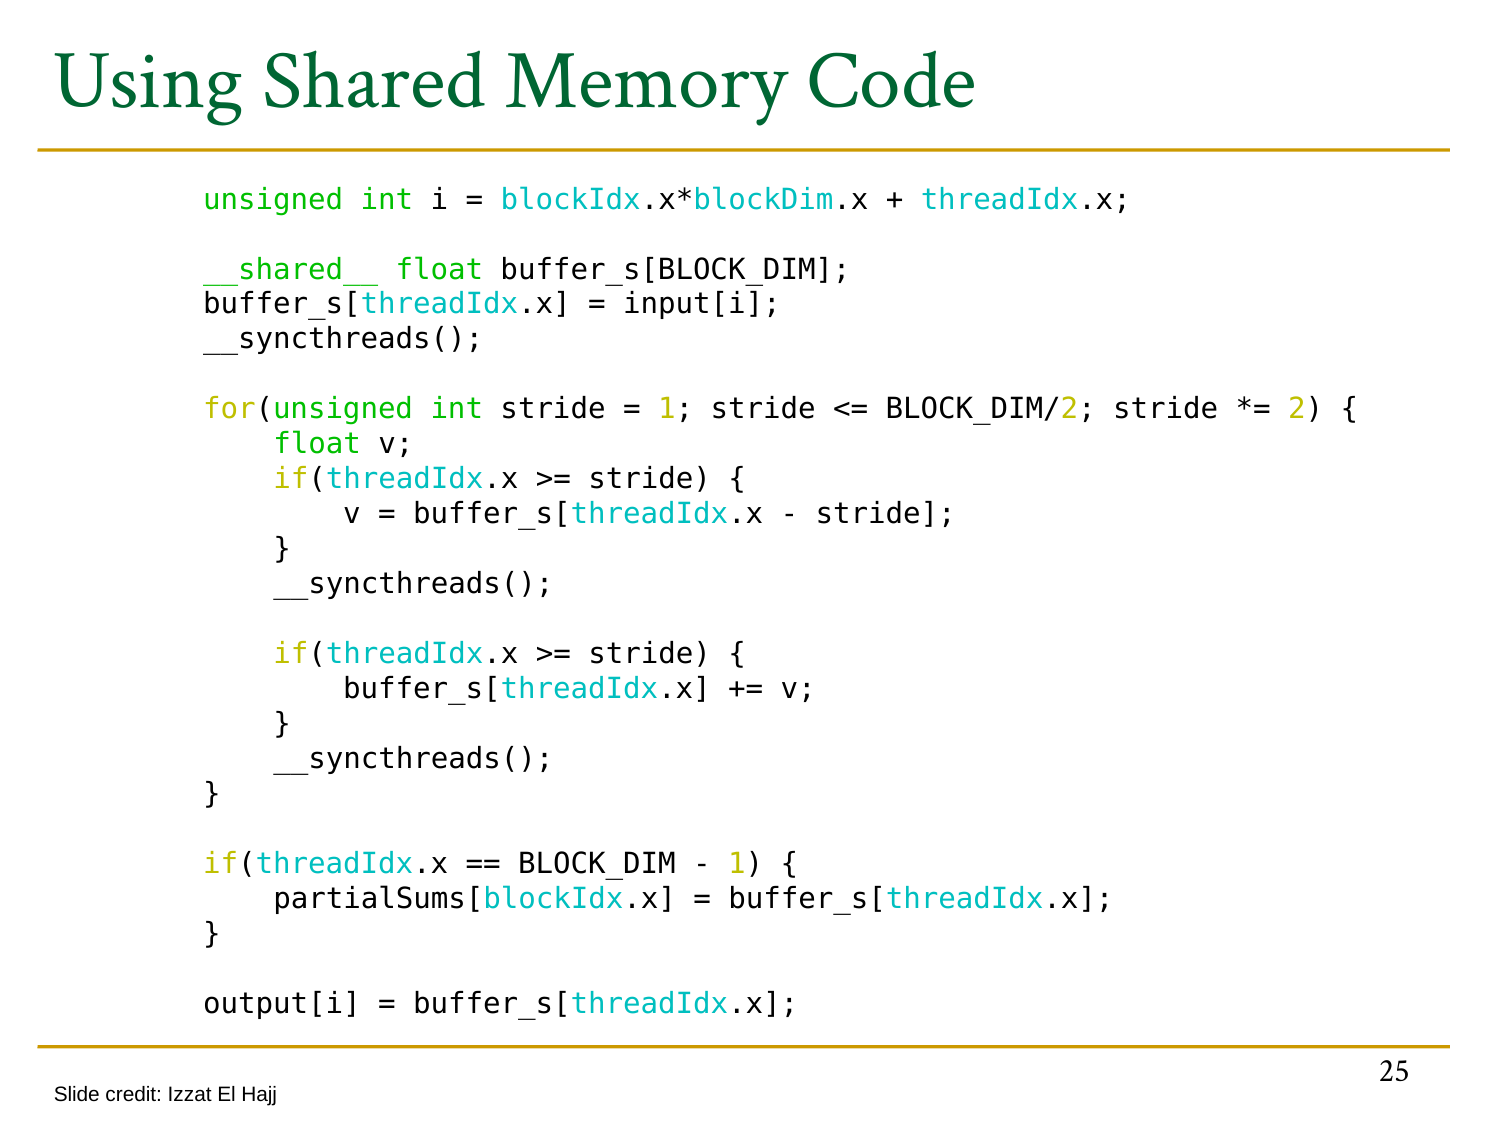

# Using Shared Memory Code
    unsigned int i = blockIdx.x*blockDim.x + threadIdx.x;

    __shared__ float buffer_s[BLOCK_DIM];
    buffer_s[threadIdx.x] = input[i];
    __syncthreads();

    for(unsigned int stride = 1; stride <= BLOCK_DIM/2; stride *= 2) {
        float v;
        if(threadIdx.x >= stride) {
            v = buffer_s[threadIdx.x - stride];
        }
        __syncthreads();

        if(threadIdx.x >= stride) {
            buffer_s[threadIdx.x] += v;
        }
        __syncthreads();
    }

    if(threadIdx.x == BLOCK_DIM - 1) {
        partialSums[blockIdx.x] = buffer_s[threadIdx.x];
    }

    output[i] = buffer_s[threadIdx.x];
25
Slide credit: Izzat El Hajj